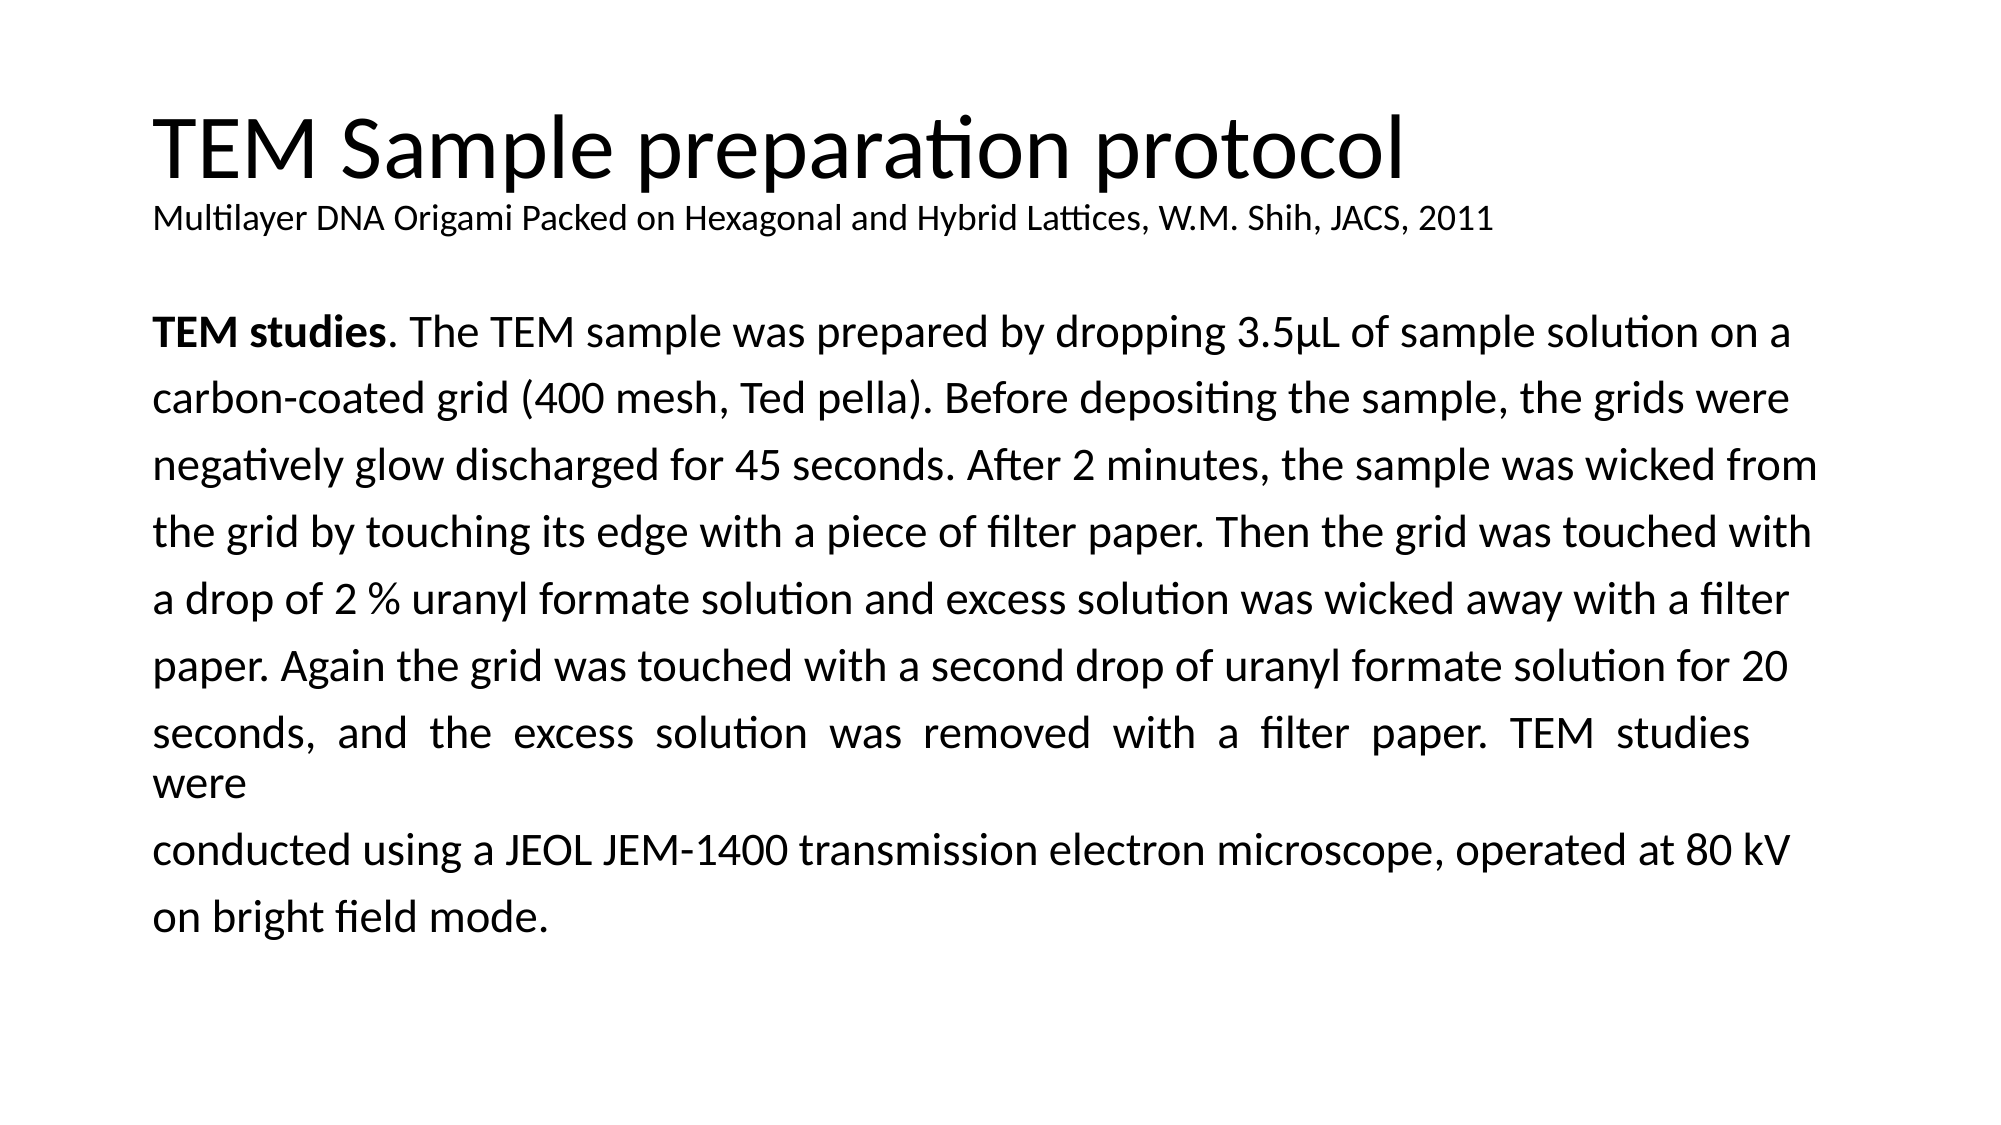

# TEM Sample preparation protocol Multilayer DNA Origami Packed on Hexagonal and Hybrid Lattices, W.M. Shih, JACS, 2011
TEM studies. The TEM sample was prepared by dropping 3.5µL of sample solution on a
carbon-coated grid (400 mesh, Ted pella). Before depositing the sample, the grids were
negatively glow discharged for 45 seconds. After 2 minutes, the sample was wicked from
the grid by touching its edge with a piece of filter paper. Then the grid was touched with
a drop of 2 % uranyl formate solution and excess solution was wicked away with a filter
paper. Again the grid was touched with a second drop of uranyl formate solution for 20
seconds,  and  the  excess  solution  was  removed  with  a  filter  paper.  TEM  studies  were
conducted using a JEOL JEM-1400 transmission electron microscope, operated at 80 kV
on bright field mode.